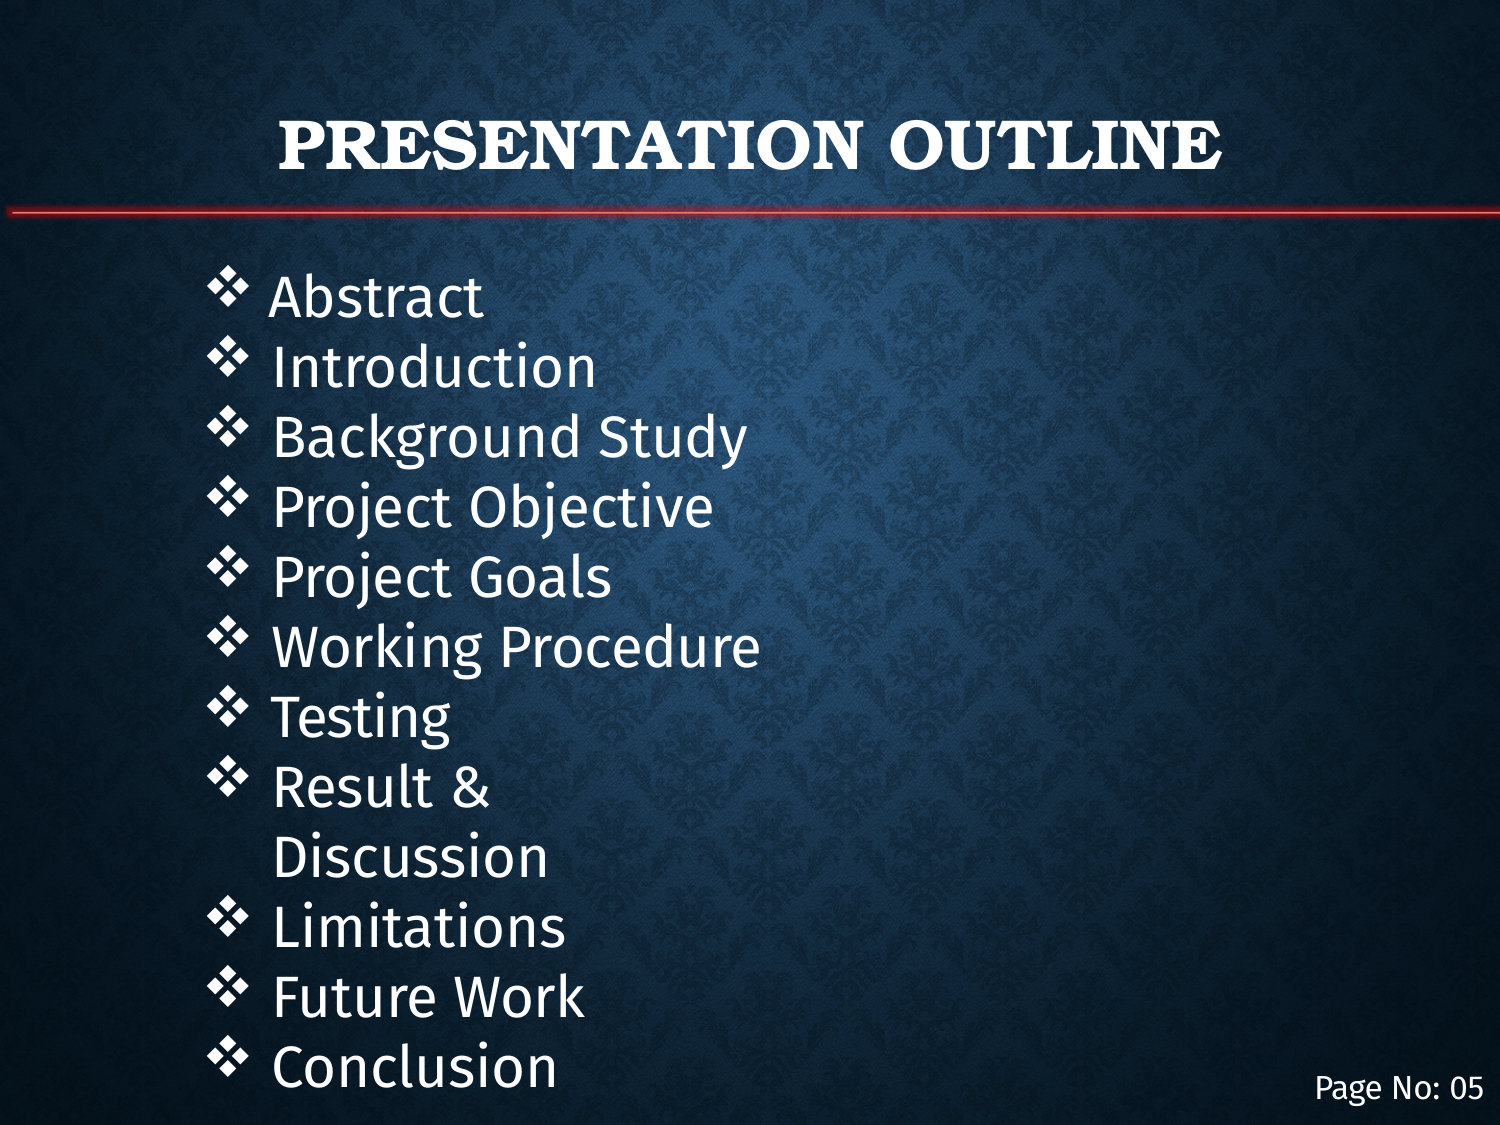

# Presentation Outline

Abstract
Introduction
Background Study
Project Objective
Project Goals
Working Procedure
Testing
Result & Discussion
Limitations
Future Work
Conclusion
Page No: 05